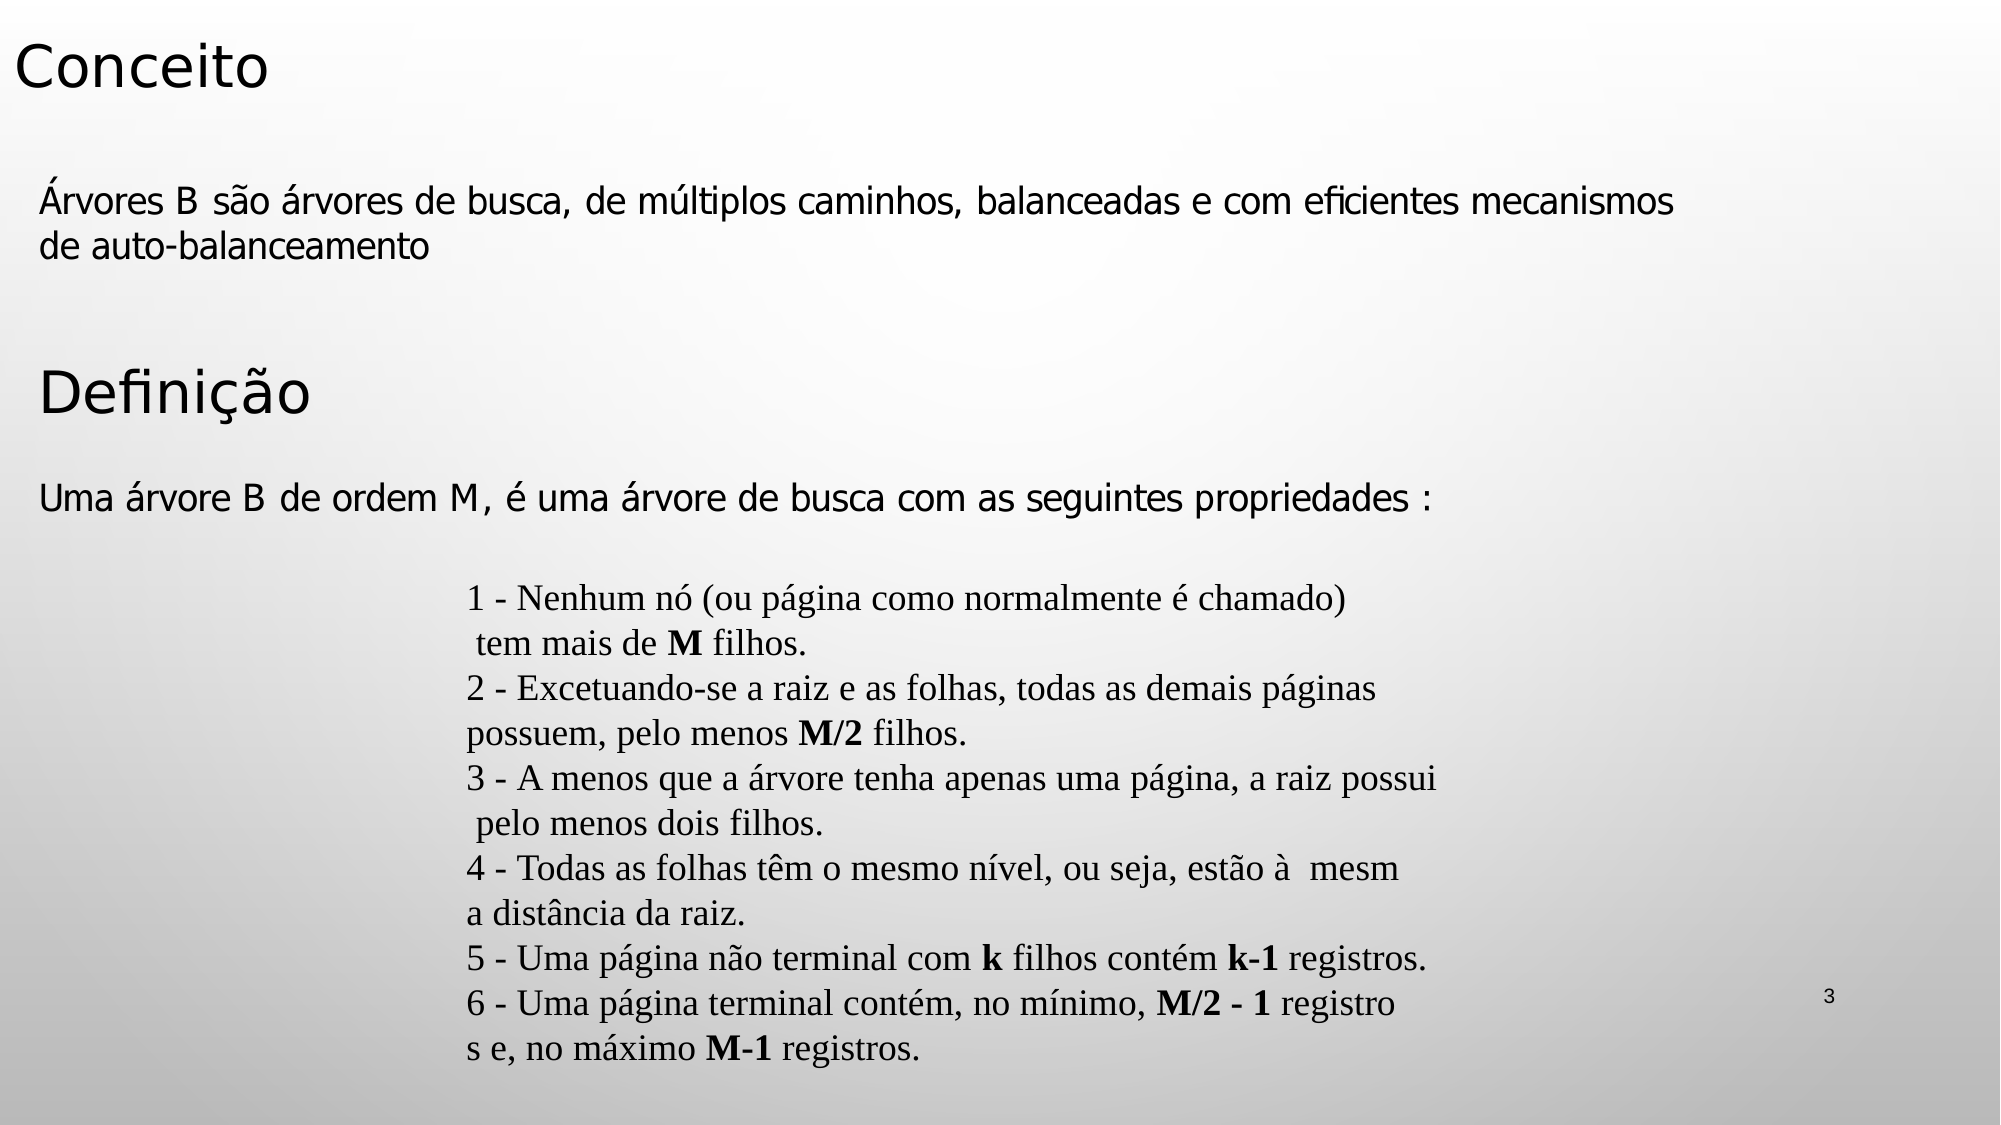

Conceito
Árvores B são árvores de busca, de múltiplos caminhos, balanceadas e com eficientes mecanismos de auto-balanceamento

Definição

Uma árvore B de ordem M, é uma árvore de busca com as seguintes propriedades :
1 - Nenhum nó (ou página como normalmente é chamado)
 tem mais de M filhos.
2 - Excetuando-se a raiz e as folhas, todas as demais páginas
possuem, pelo menos M/2 filhos.
3 - A menos que a árvore tenha apenas uma página, a raiz possui
 pelo menos dois filhos.
4 - Todas as folhas têm o mesmo nível, ou seja, estão à  mesm
a distância da raiz.
5 - Uma página não terminal com k filhos contém k-1 registros.
6 - Uma página terminal contém, no mínimo, M/2 - 1 registro
s e, no máximo M-1 registros.
3